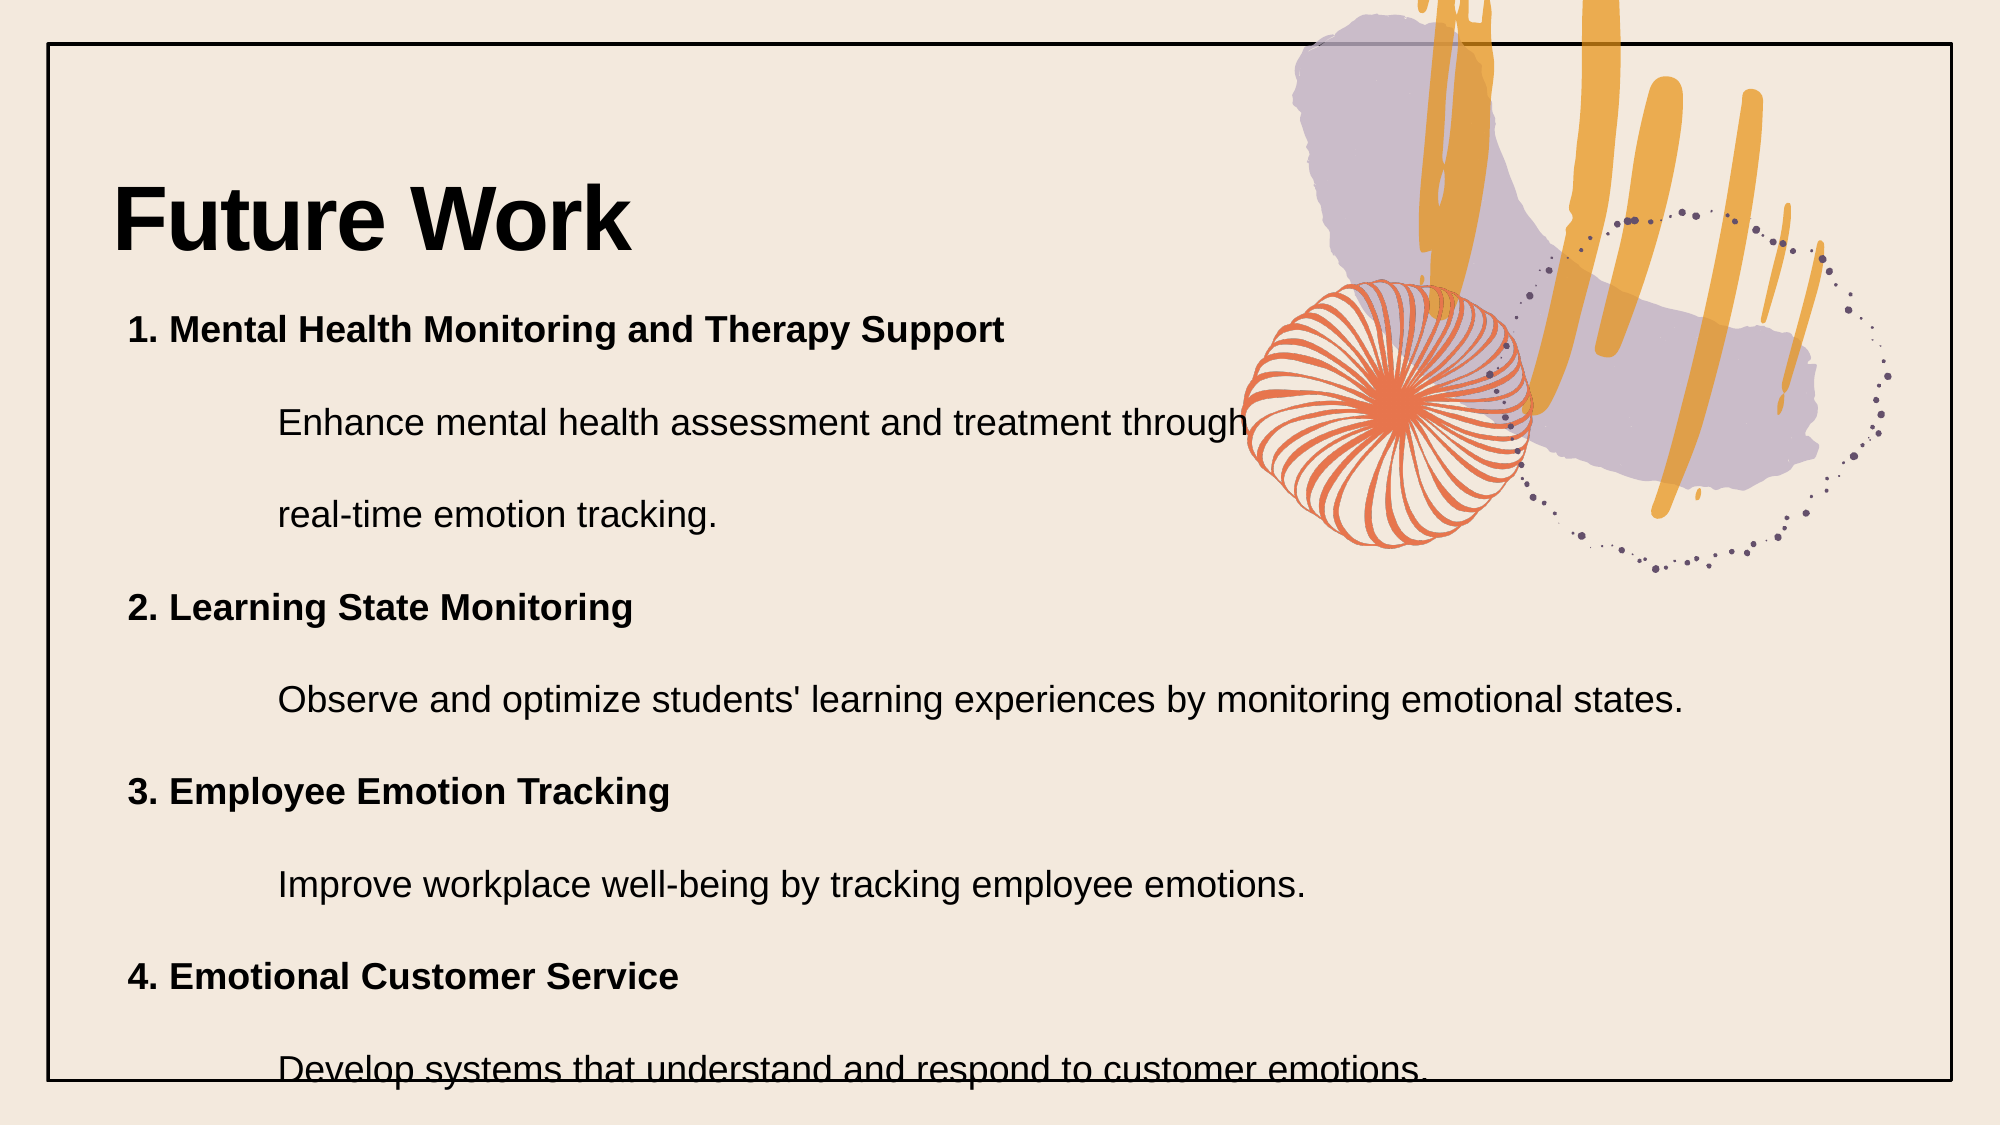

# Future Work
1. Mental Health Monitoring and Therapy Support
	Enhance mental health assessment and treatment through
	real-time emotion tracking.
2. Learning State Monitoring
	Observe and optimize students' learning experiences by monitoring emotional states.
3. Employee Emotion Tracking
	Improve workplace well-being by tracking employee emotions.
4. Emotional Customer Service
	Develop systems that understand and respond to customer emotions.